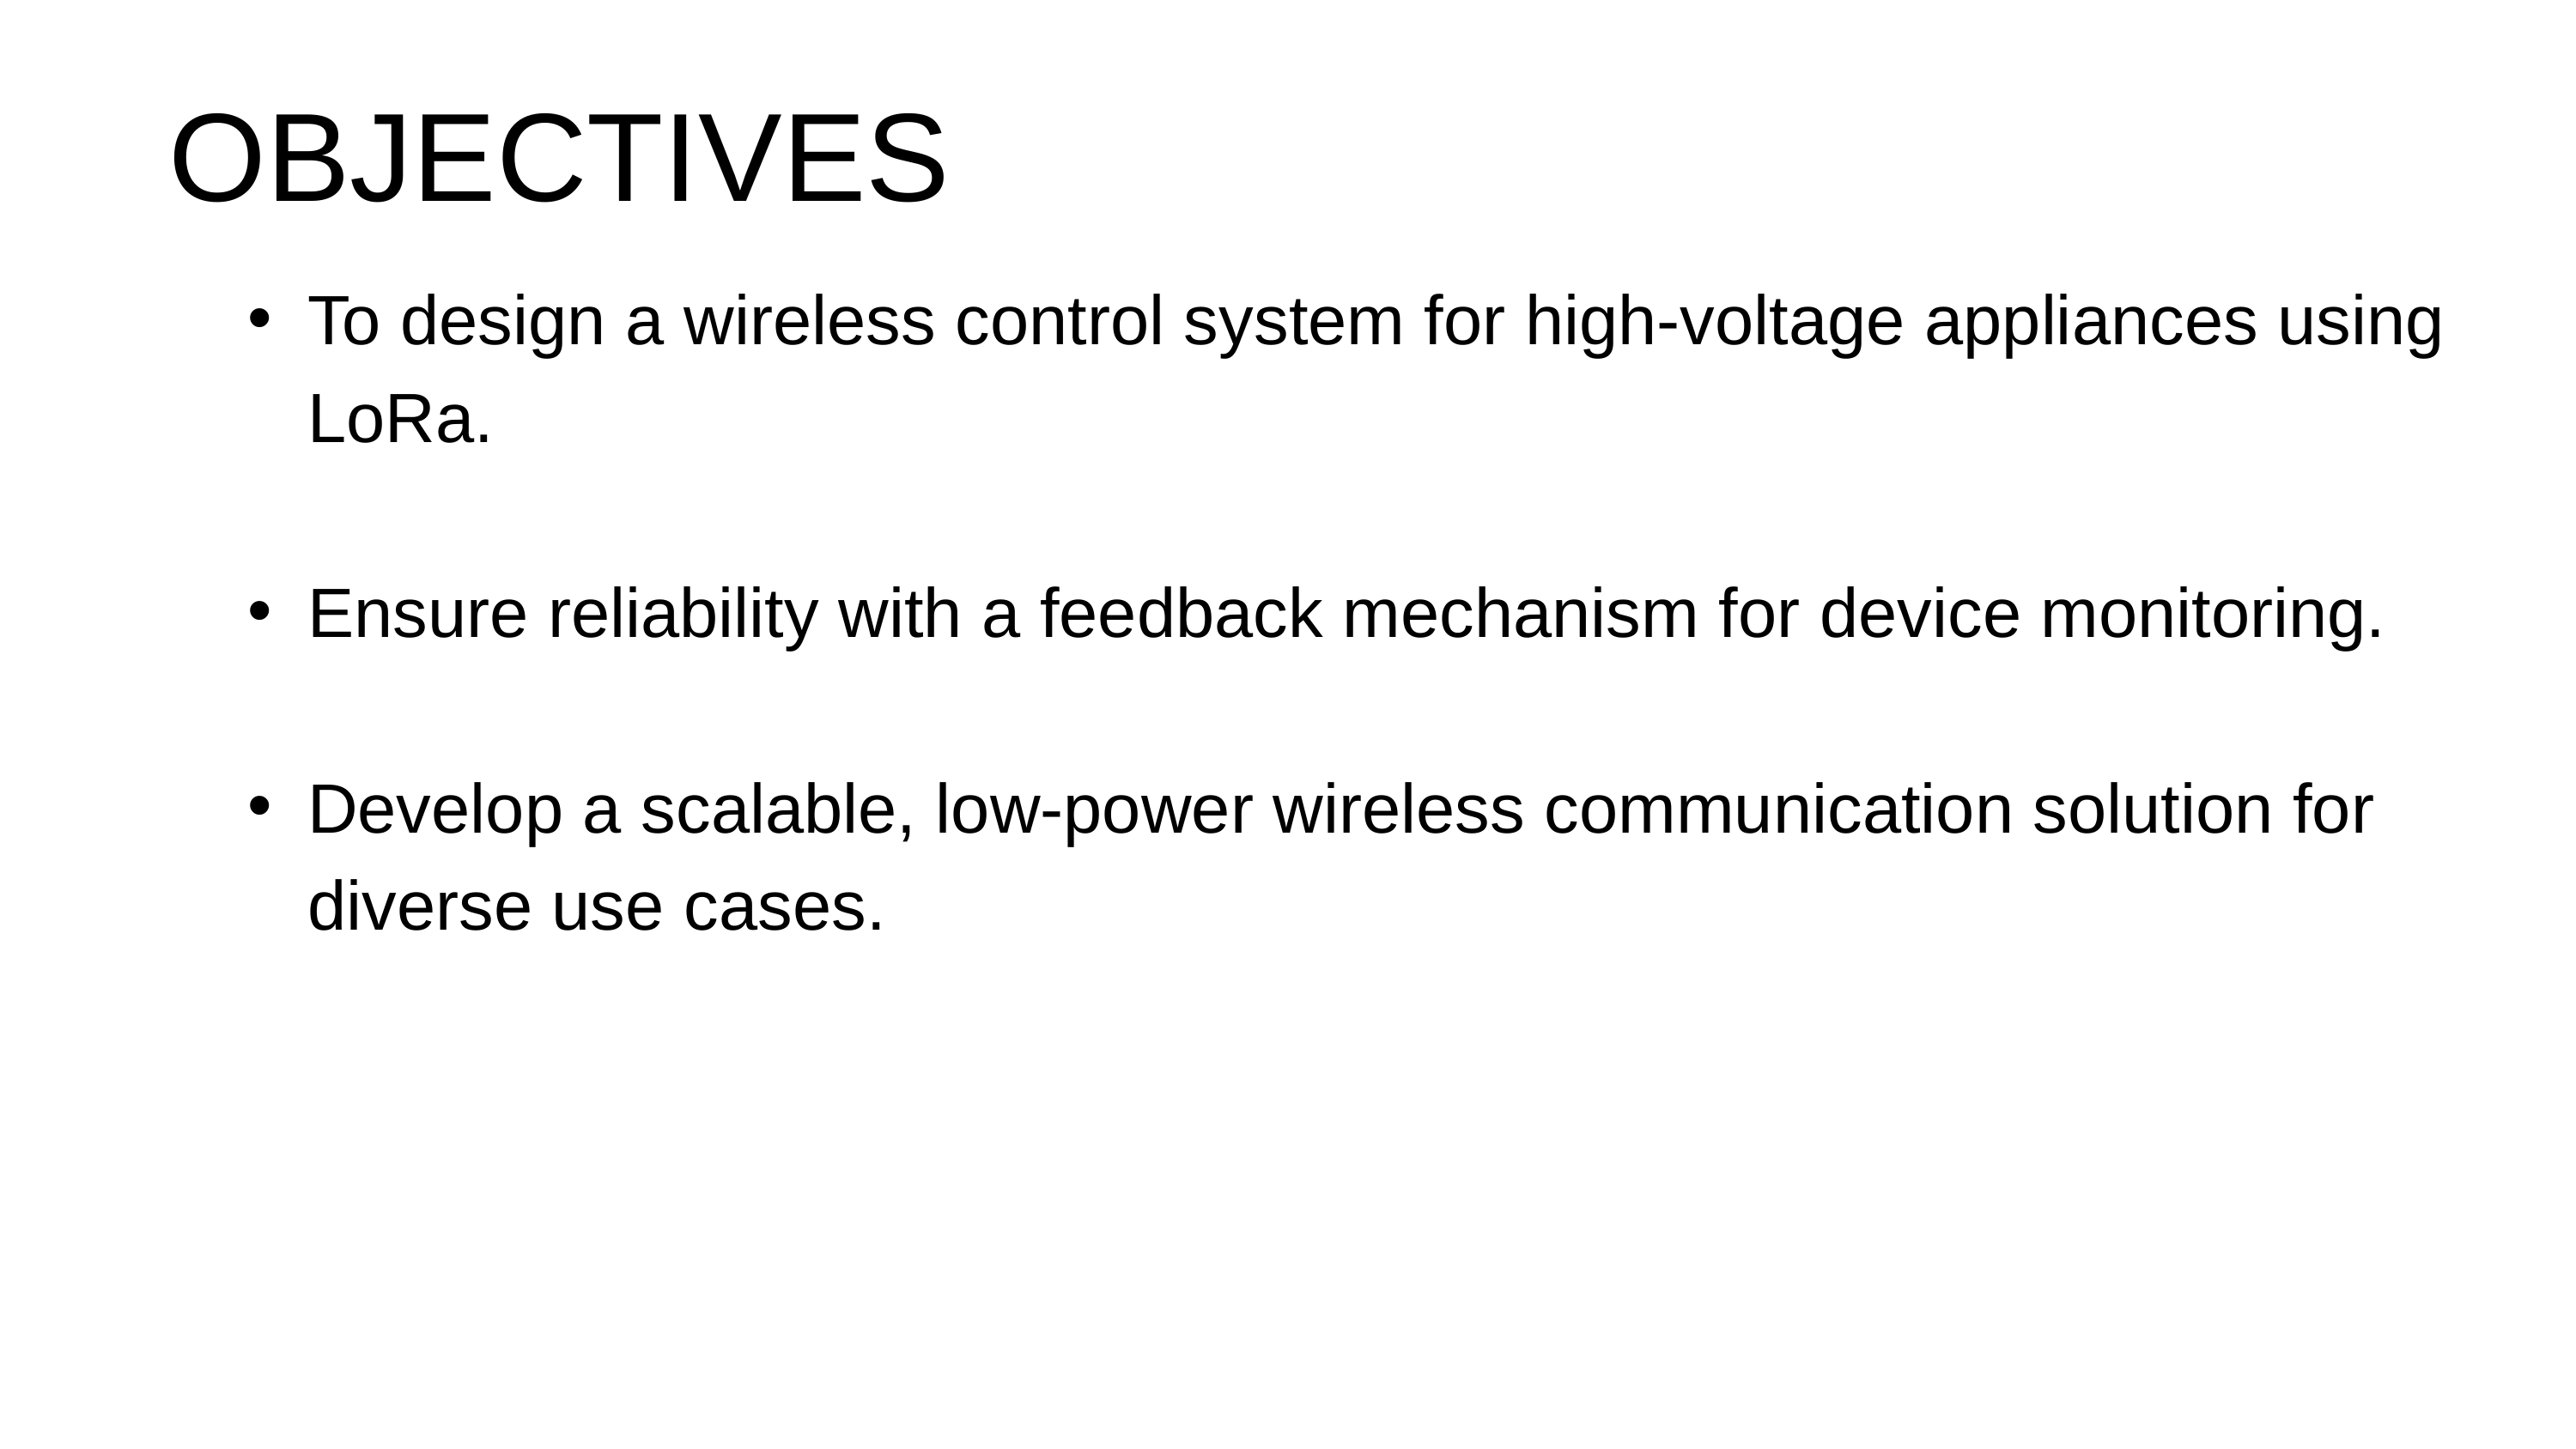

OBJECTIVES
To design a wireless control system for high-voltage appliances using LoRa.

Ensure reliability with a feedback mechanism for device monitoring.

Develop a scalable, low-power wireless communication solution for diverse use cases.